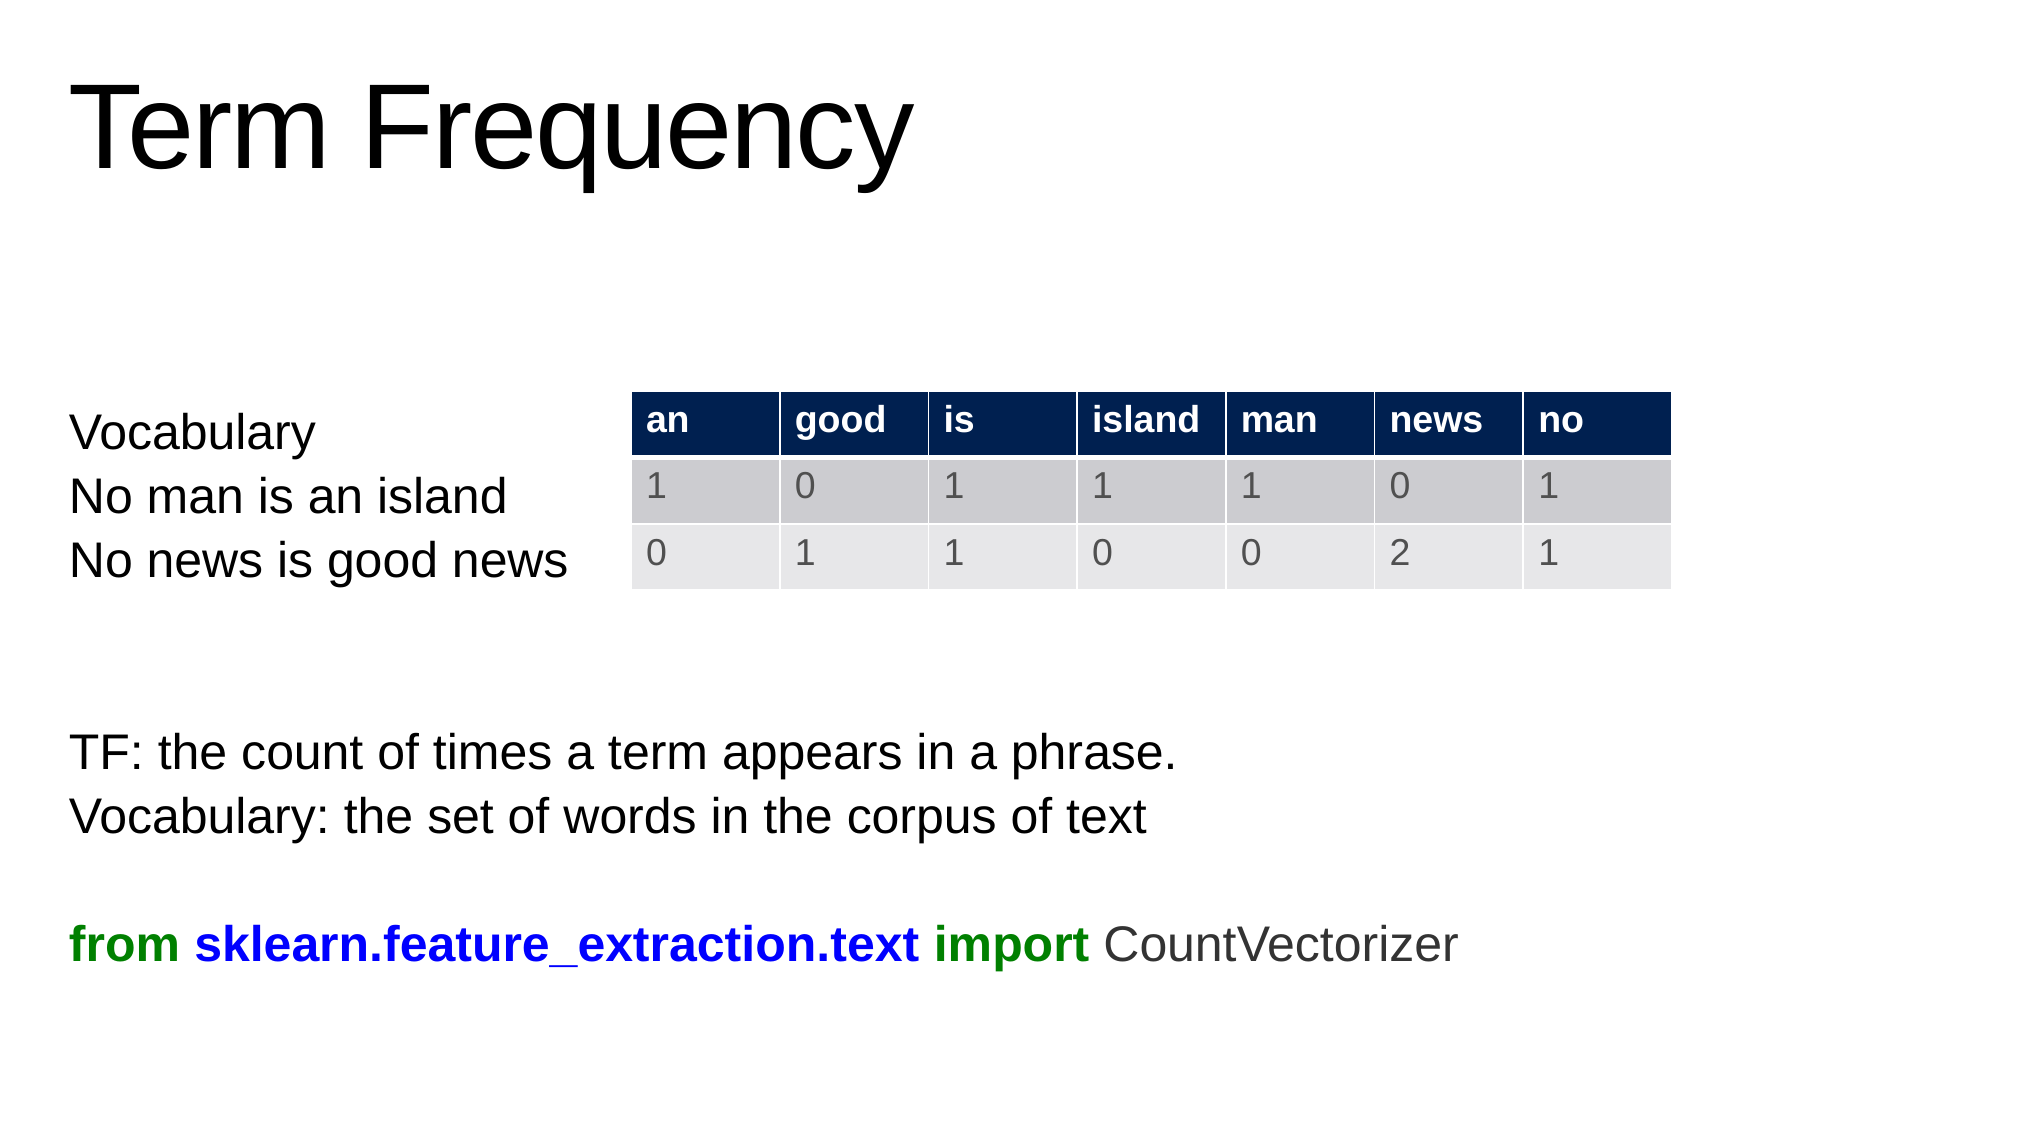

# Term Frequency
| an | good | is | island | man | news | no |
| --- | --- | --- | --- | --- | --- | --- |
| 1 | 0 | 1 | 1 | 1 | 0 | 1 |
| 0 | 1 | 1 | 0 | 0 | 2 | 1 |
Vocabulary
No man is an island
No news is good news

TF: the count of times a term appears in a phrase.
Vocabulary: the set of words in the corpus of text

from sklearn.feature_extraction.text import CountVectorizer